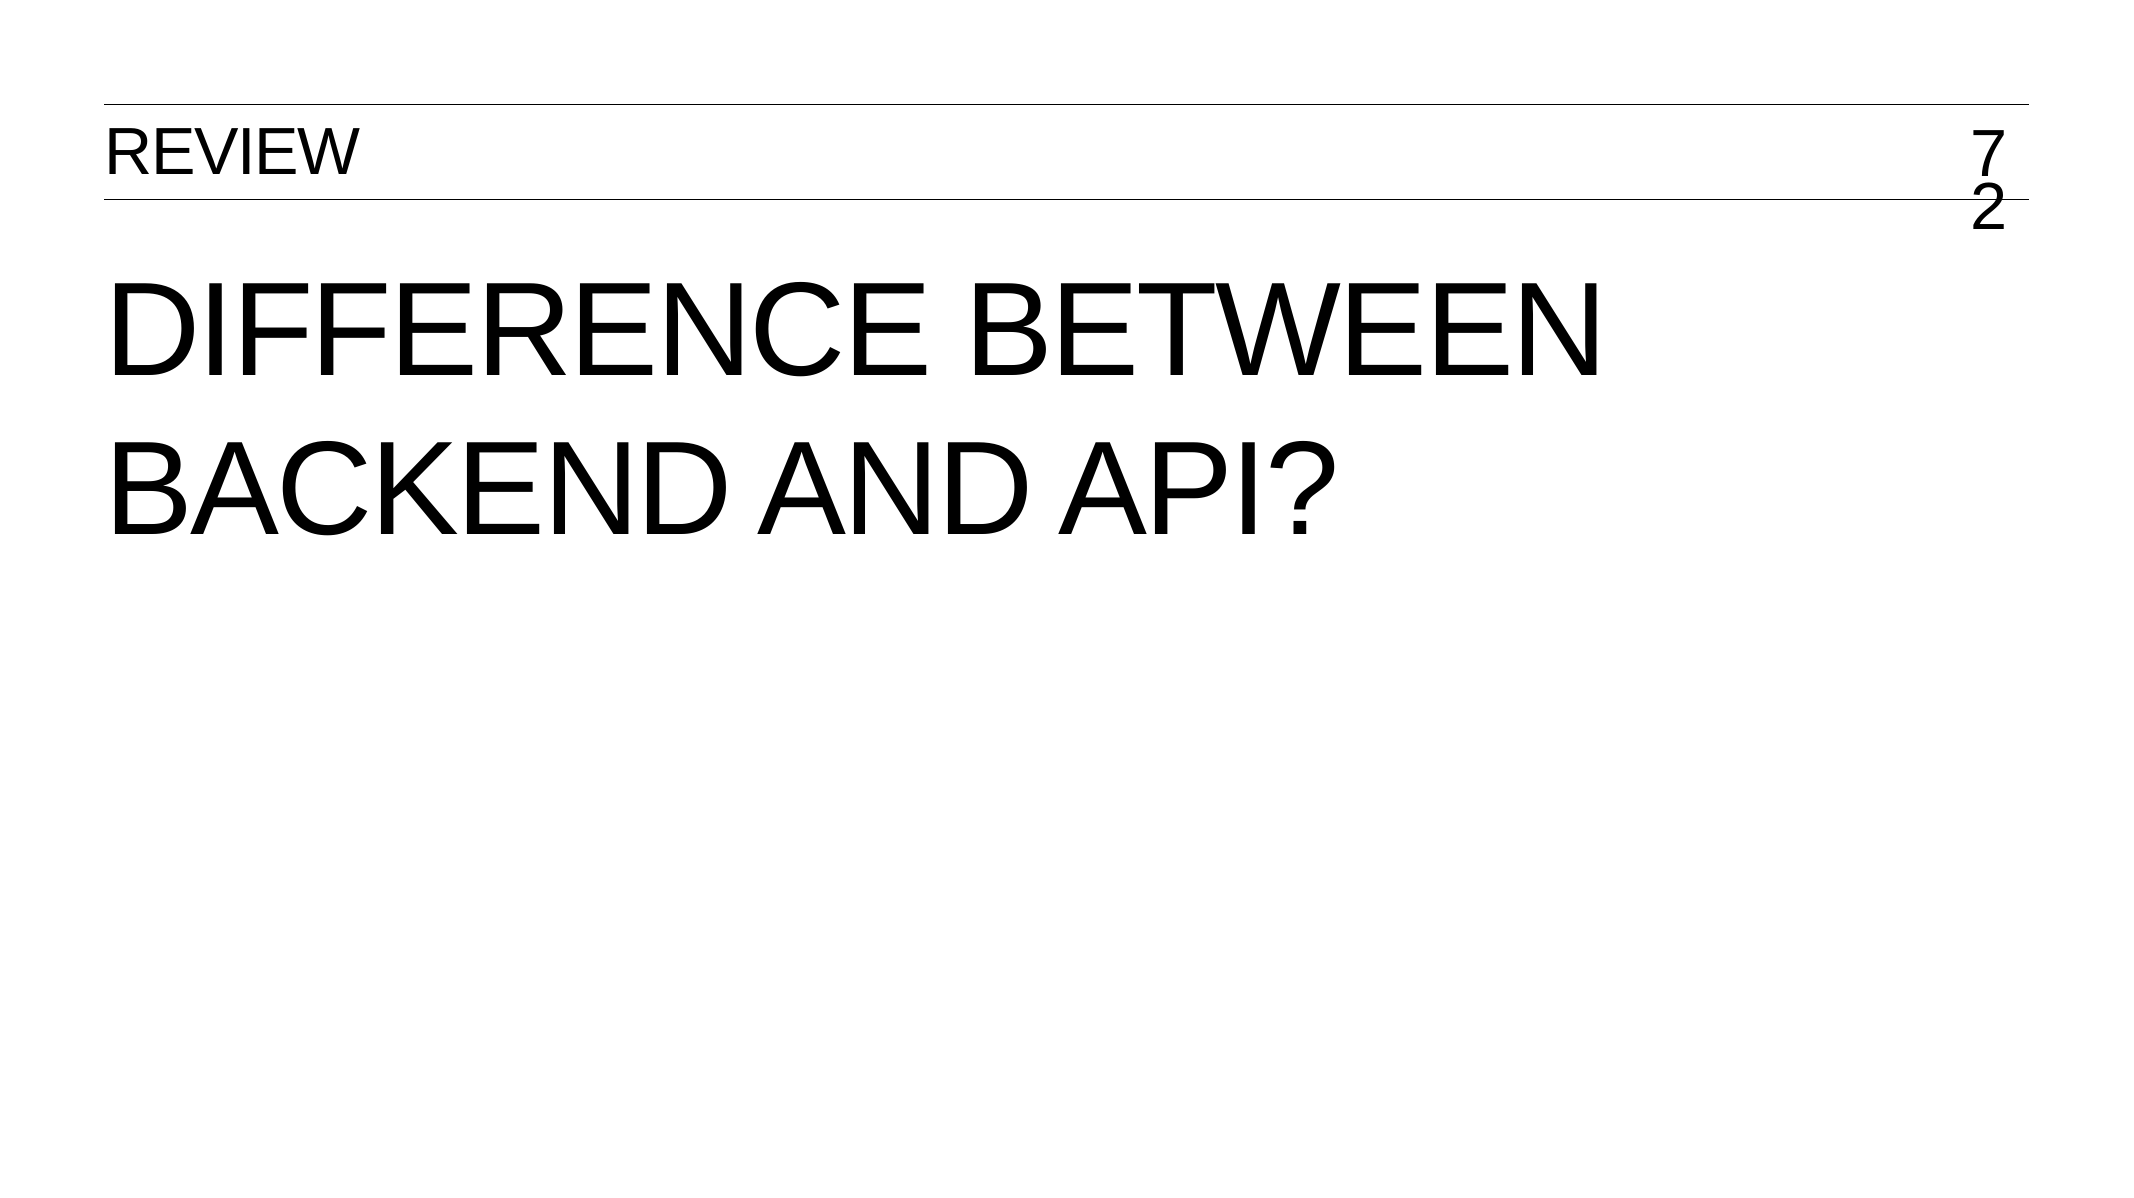

REVIEW
72

# Difference between BACKEND AND API?